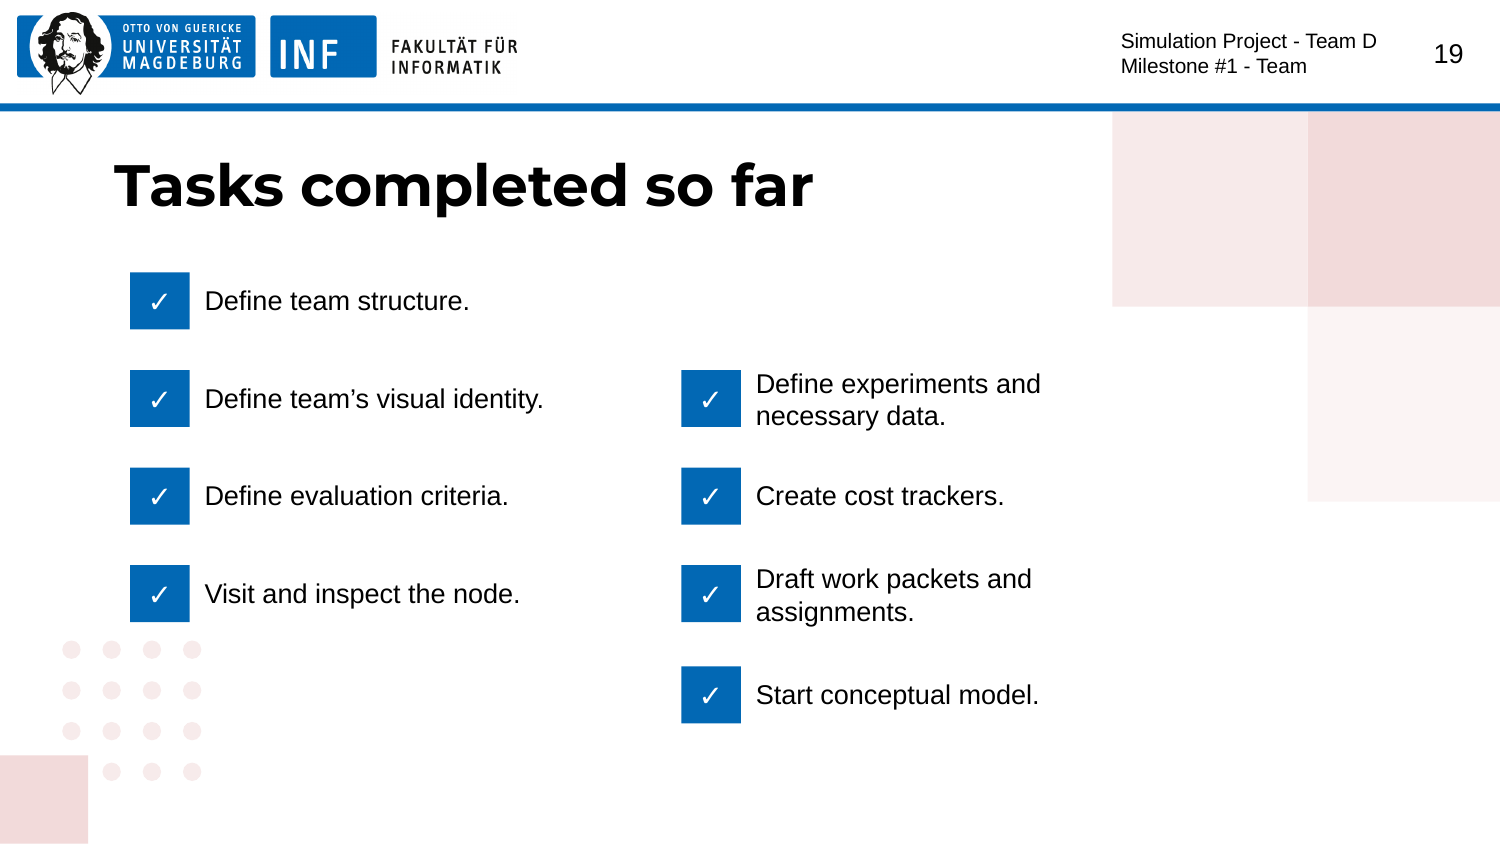

Simulation Project - Team D
Milestone #1 - Team
19
# Tasks completed so far
Define team structure.
✓
Define experiments and necessary data.
Define team’s visual identity.
✓
✓
Define evaluation criteria.
Create cost trackers.
✓
✓
Draft work packets and assignments.
Visit and inspect the node.
✓
✓
Start conceptual model.
✓